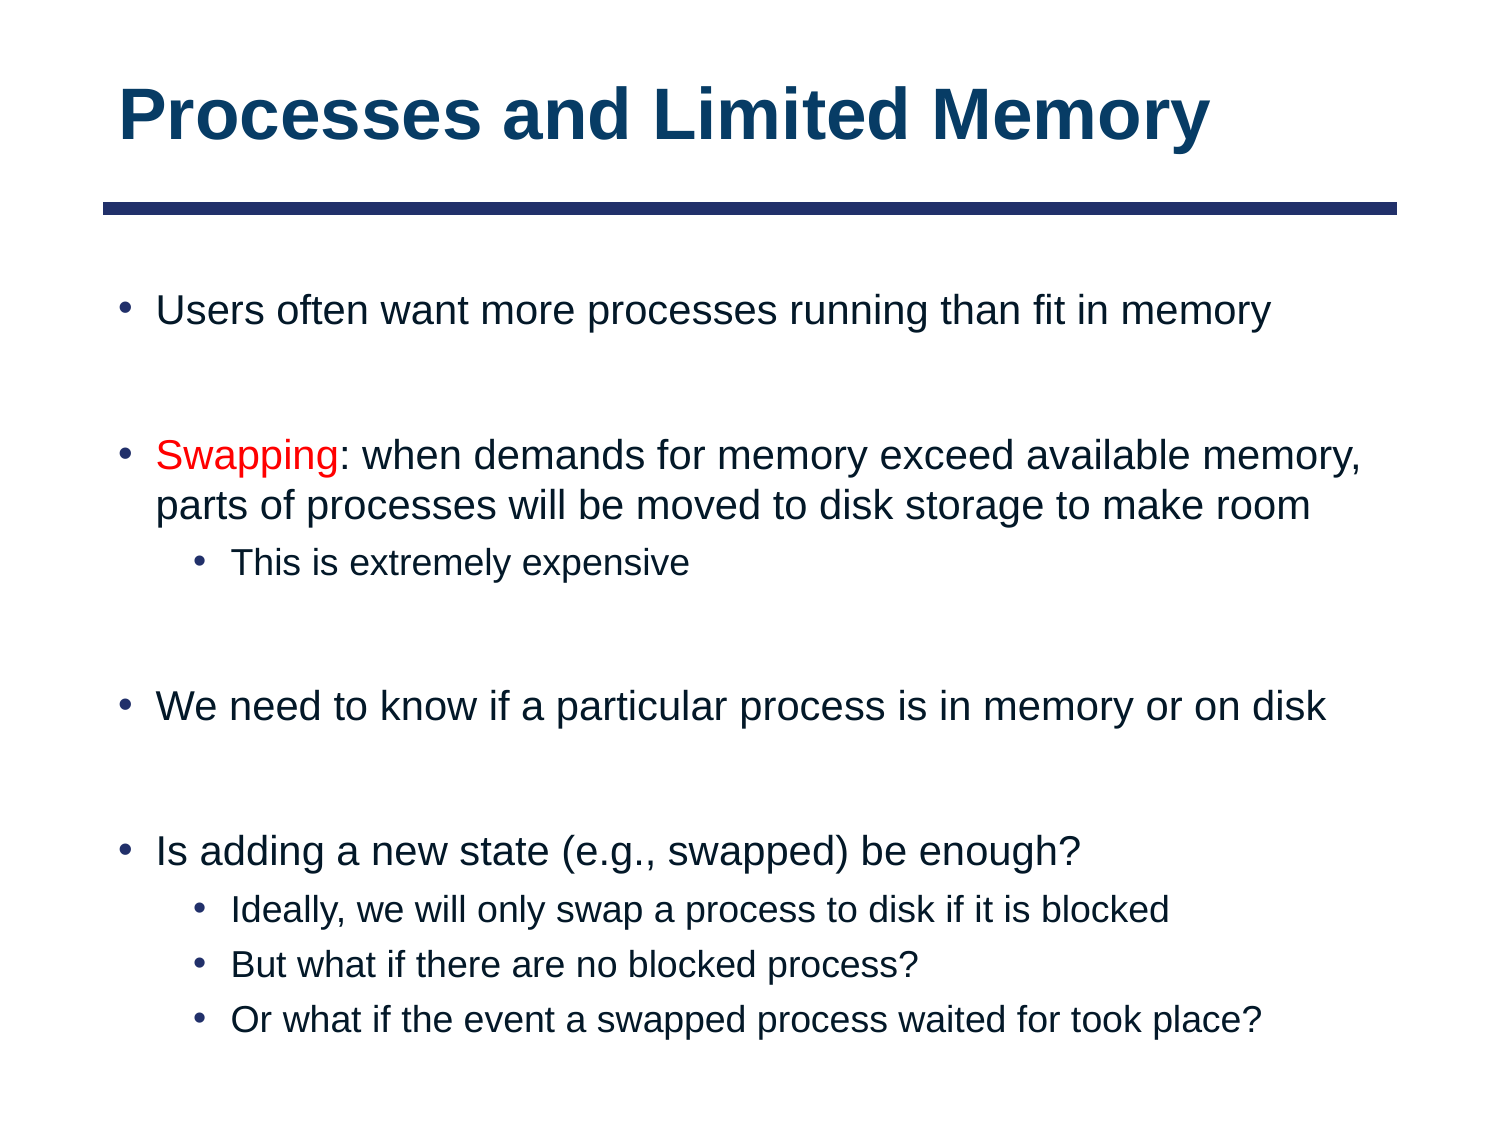

# Processes and Limited Memory
Users often want more processes running than fit in memory

Swapping: when demands for memory exceed available memory, parts of processes will be moved to disk storage to make room
This is extremely expensive

We need to know if a particular process is in memory or on disk

Is adding a new state (e.g., swapped) be enough?
Ideally, we will only swap a process to disk if it is blocked
But what if there are no blocked process?
Or what if the event a swapped process waited for took place?